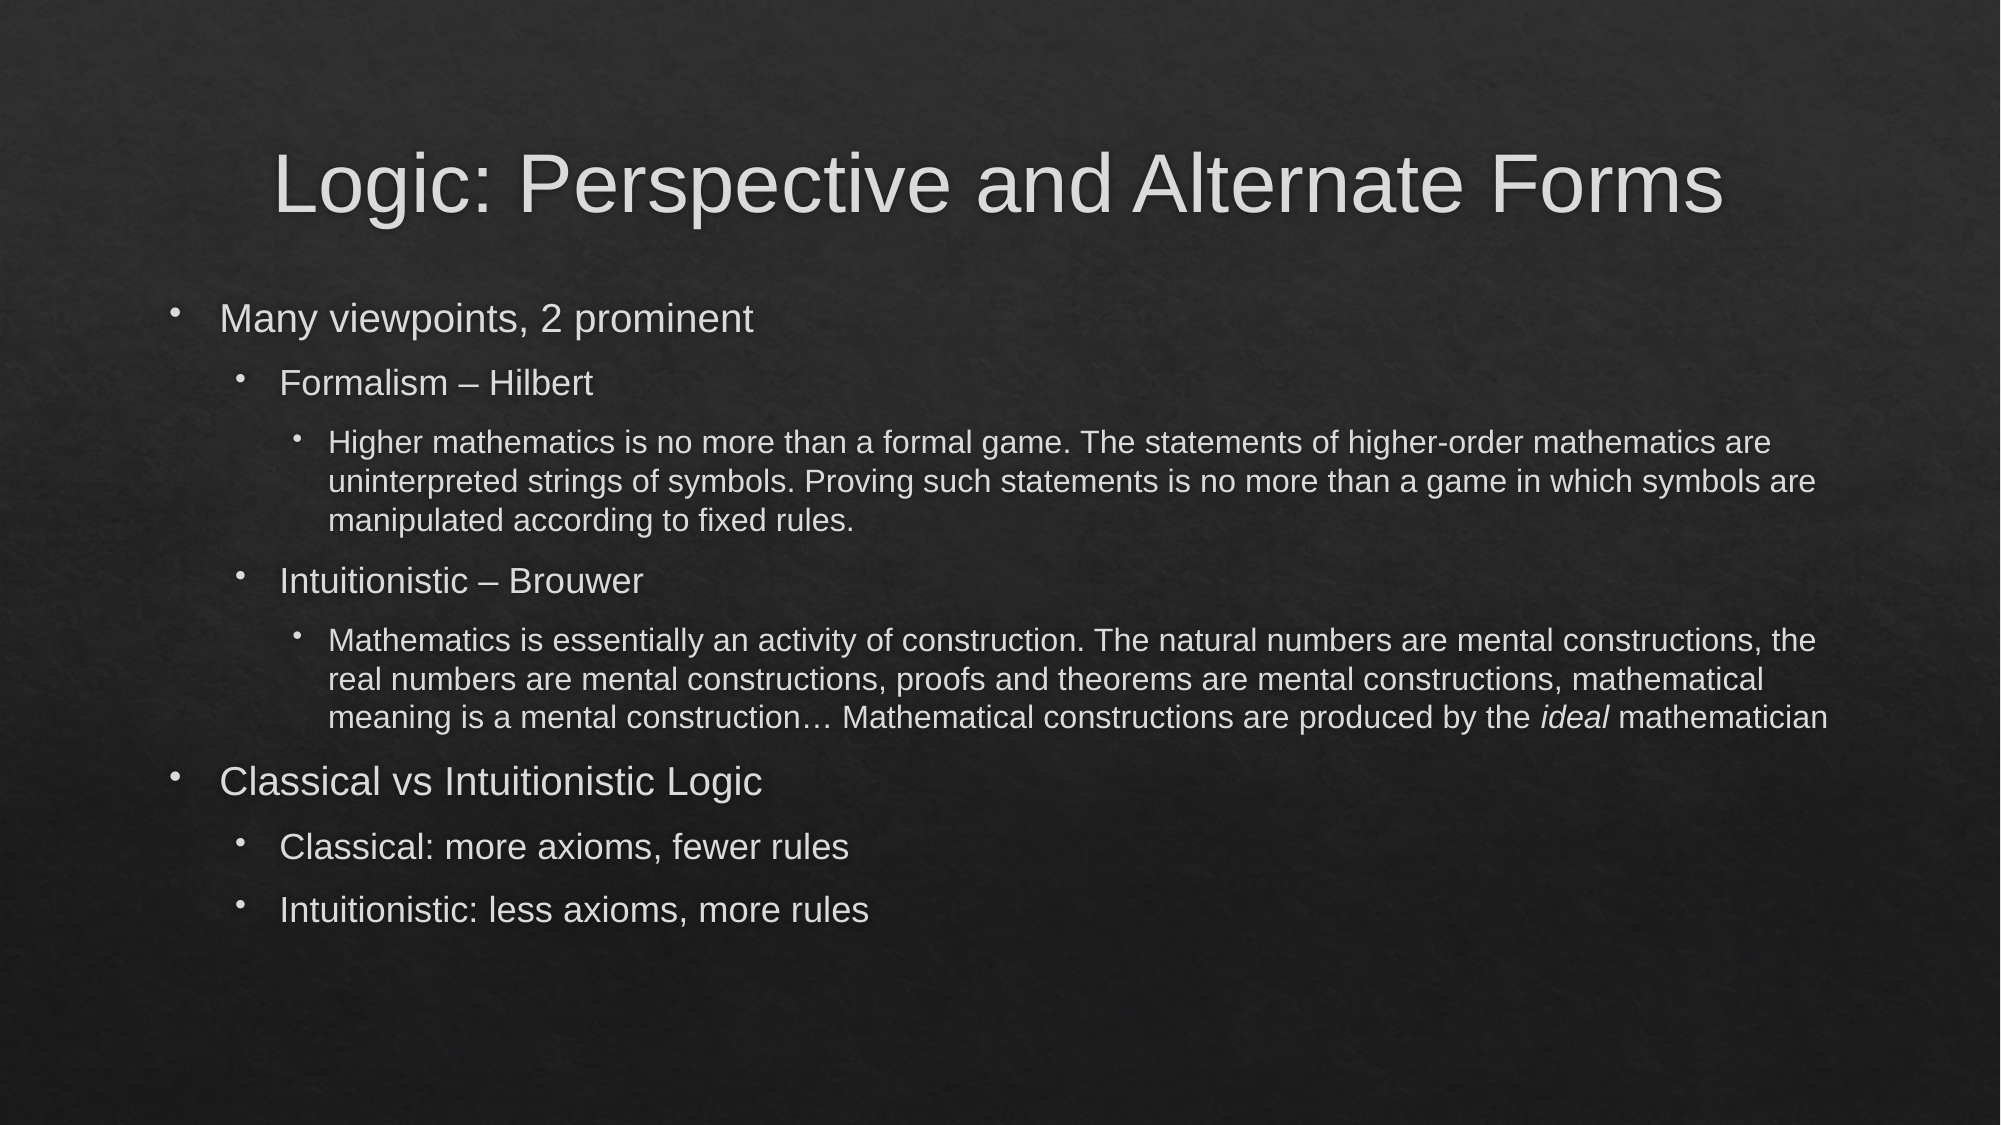

# Logic: Perspective and Alternate Forms
Many viewpoints, 2 prominent
Formalism – Hilbert
Higher mathematics is no more than a formal game. The statements of higher-order mathematics are uninterpreted strings of symbols. Proving such statements is no more than a game in which symbols are manipulated according to fixed rules.
Intuitionistic – Brouwer
Mathematics is essentially an activity of construction. The natural numbers are mental constructions, the real numbers are mental constructions, proofs and theorems are mental constructions, mathematical meaning is a mental construction… Mathematical constructions are produced by the ideal mathematician
Classical vs Intuitionistic Logic
Classical: more axioms, fewer rules
Intuitionistic: less axioms, more rules